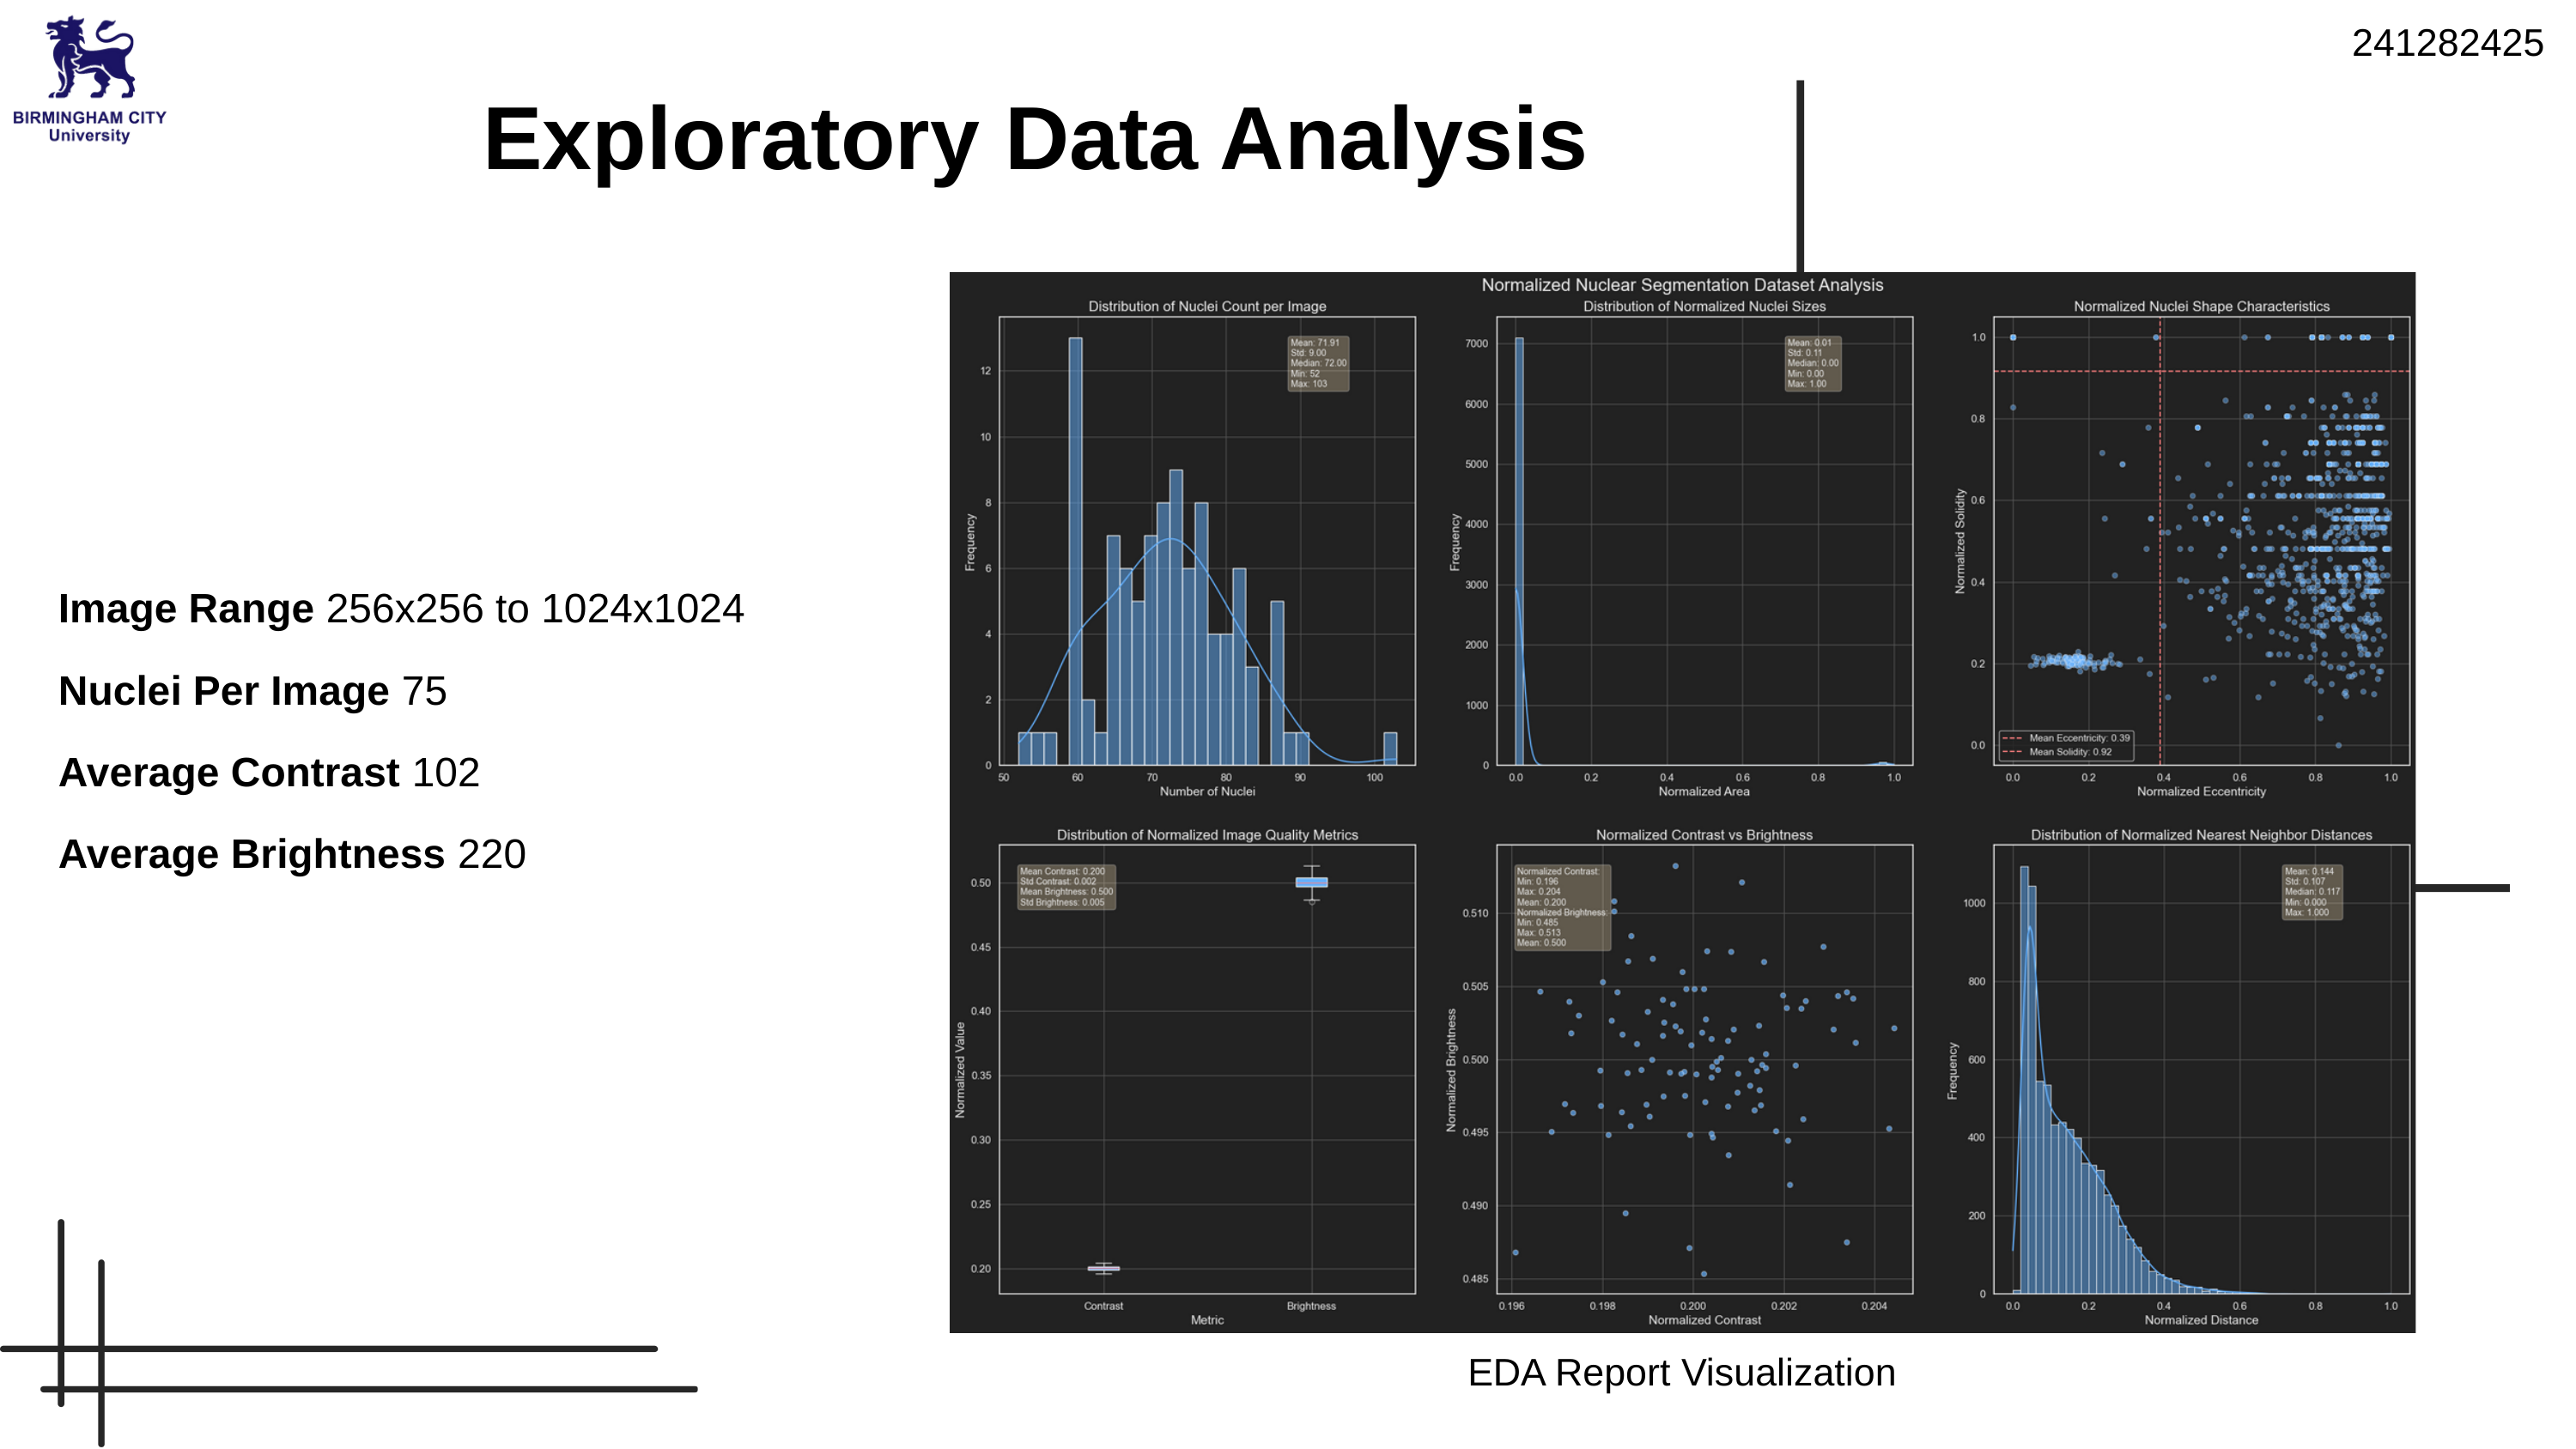

241282425
Exploratory Data Analysis

Image Range 256x256 to 1024x1024
Nuclei Per Image 75
Average Contrast 102
Average Brightness 220

EDA Report Visualization